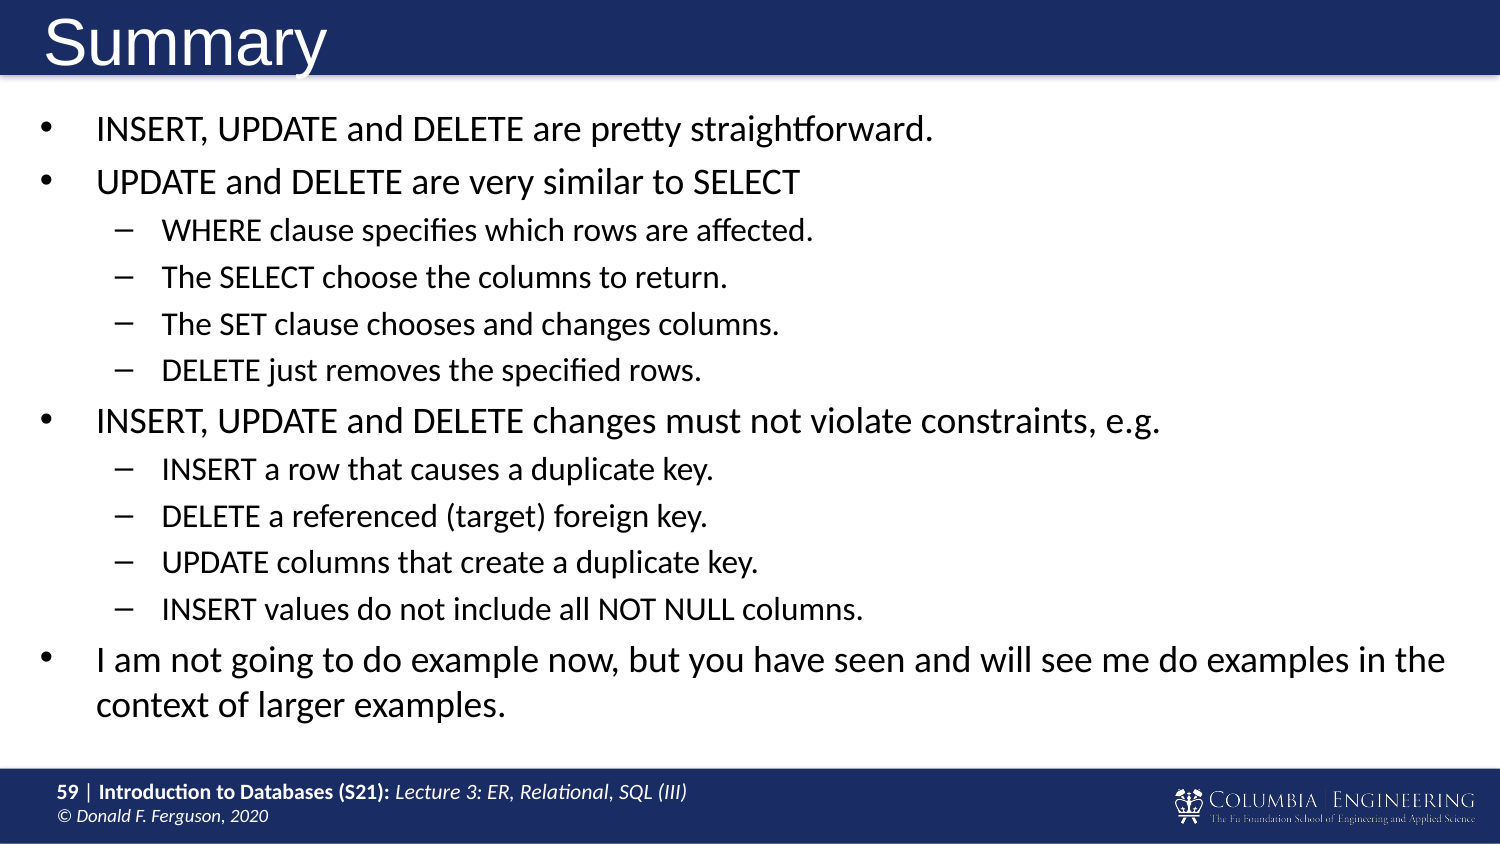

# Summary
INSERT, UPDATE and DELETE are pretty straightforward.
UPDATE and DELETE are very similar to SELECT
WHERE clause specifies which rows are affected.
The SELECT choose the columns to return.
The SET clause chooses and changes columns.
DELETE just removes the specified rows.
INSERT, UPDATE and DELETE changes must not violate constraints, e.g.
INSERT a row that causes a duplicate key.
DELETE a referenced (target) foreign key.
UPDATE columns that create a duplicate key.
INSERT values do not include all NOT NULL columns.
I am not going to do example now, but you have seen and will see me do examples in the context of larger examples.